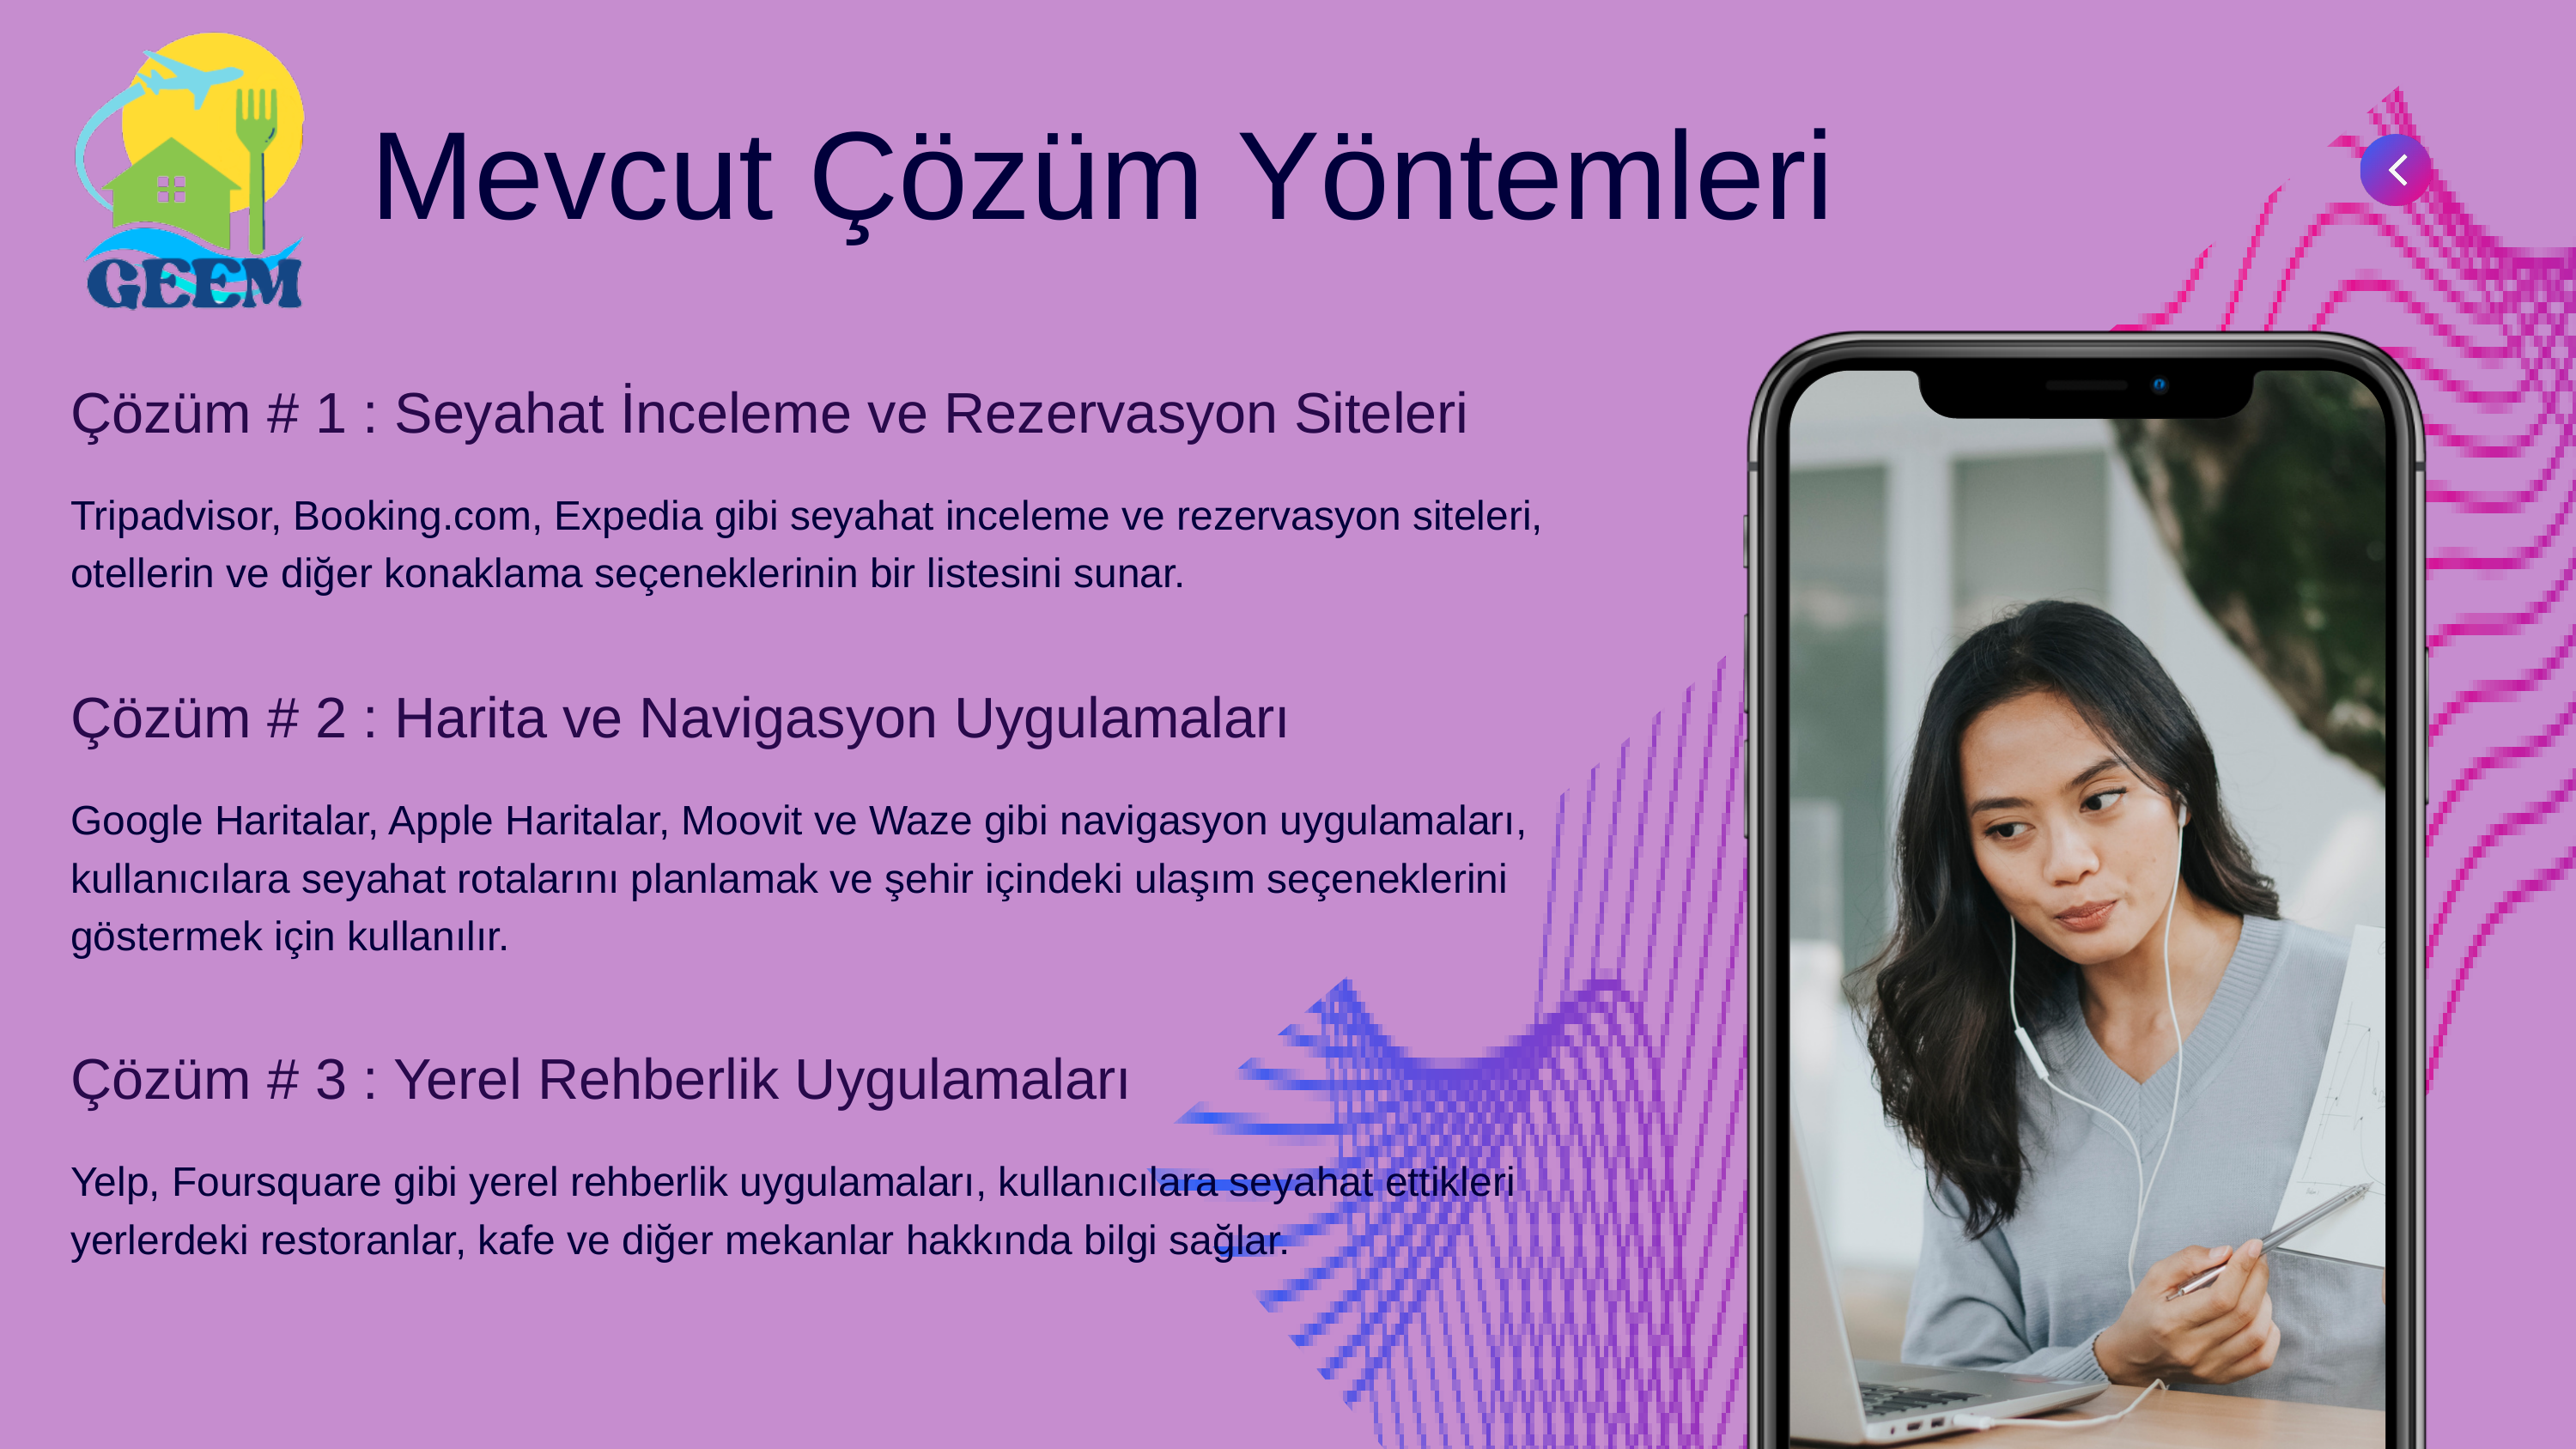

Mevcut Çözüm Yöntemleri

Çözüm # 1 : Seyahat İnceleme ve Rezervasyon Siteleri
Tripadvisor, Booking.com, Expedia gibi seyahat inceleme ve rezervasyon siteleri, otellerin ve diğer konaklama seçeneklerinin bir listesini sunar.
Çözüm # 2 : Harita ve Navigasyon Uygulamaları
Google Haritalar, Apple Haritalar, Moovit ve Waze gibi navigasyon uygulamaları, kullanıcılara seyahat rotalarını planlamak ve şehir içindeki ulaşım seçeneklerini göstermek için kullanılır.
Çözüm # 3 : Yerel Rehberlik Uygulamaları
Yelp, Foursquare gibi yerel rehberlik uygulamaları, kullanıcılara seyahat ettikleri yerlerdeki restoranlar, kafe ve diğer mekanlar hakkında bilgi sağlar.